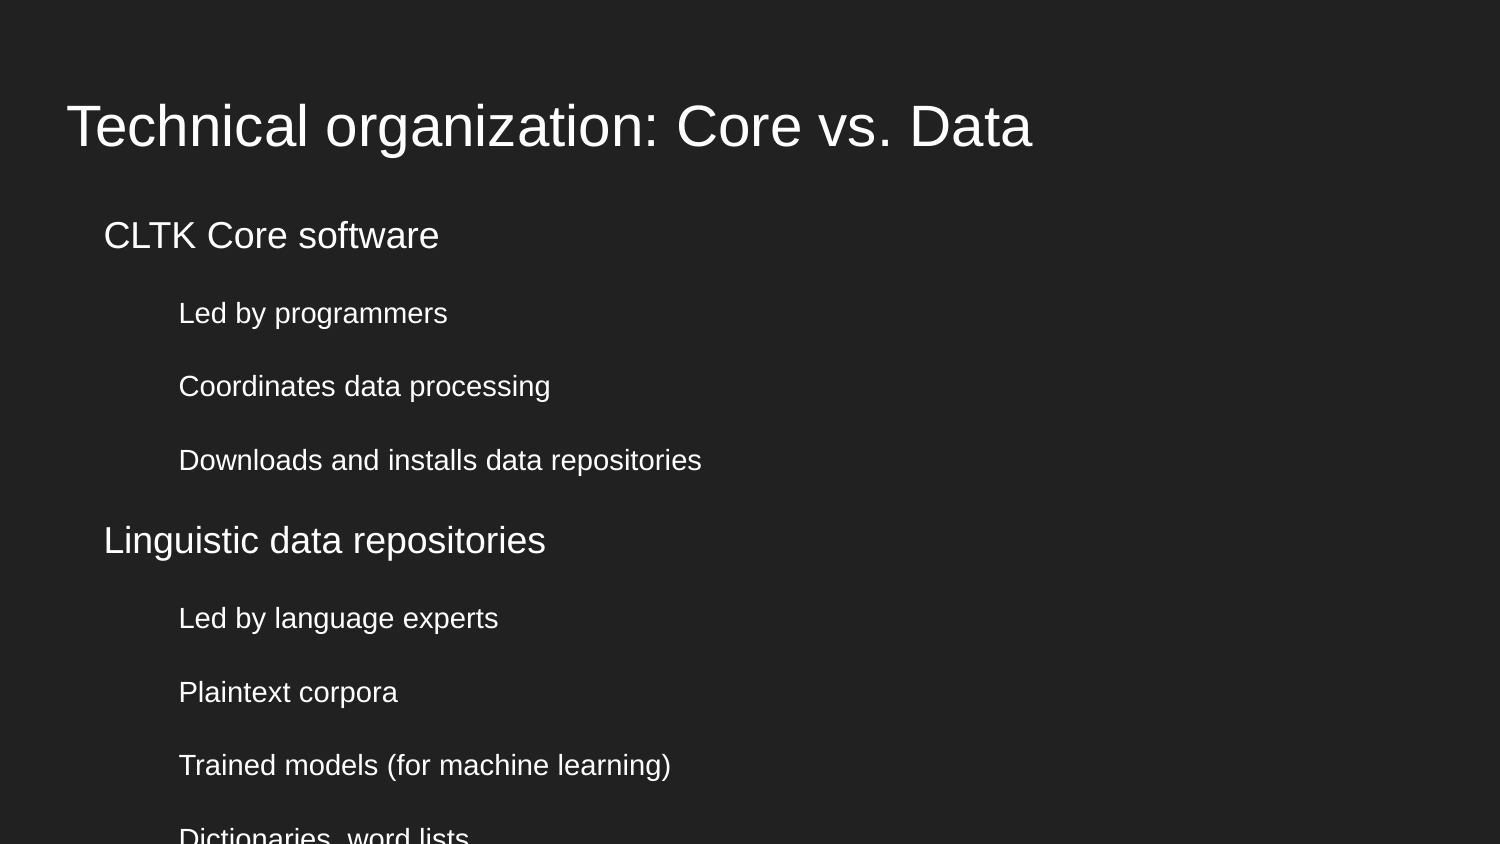

# Technical organization: Core vs. Data
CLTK Core software
Led by programmers
Coordinates data processing
Downloads and installs data repositories
Linguistic data repositories
Led by language experts
Plaintext corpora
Trained models (for machine learning)
Dictionaries, word lists
Tagged texts (for part-of-speech, dependency grammar)